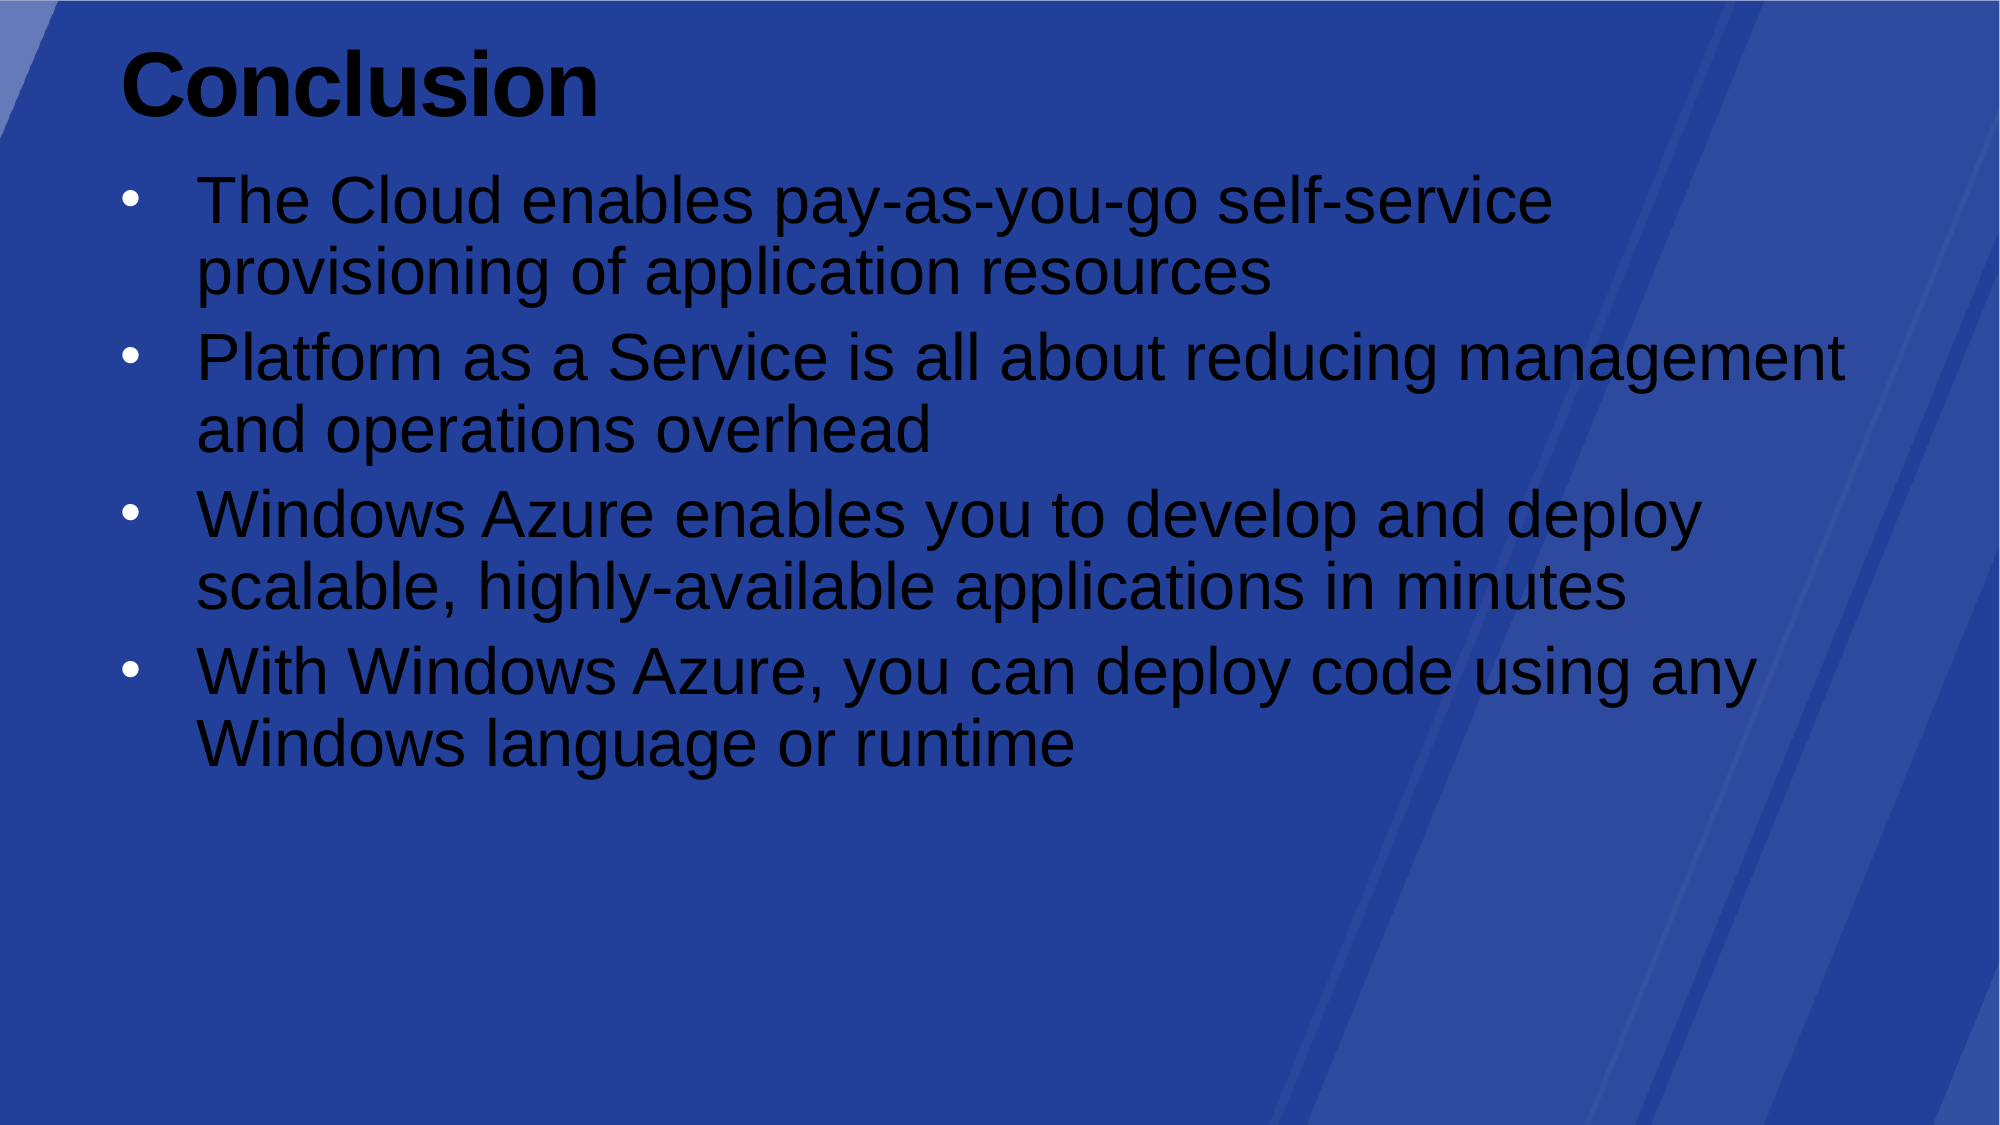

# Conclusion
The Cloud enables pay-as-you-go self-service provisioning of application resources
Platform as a Service is all about reducing management and operations overhead
Windows Azure enables you to develop and deploy scalable, highly-available applications in minutes
With Windows Azure, you can deploy code using any Windows language or runtime